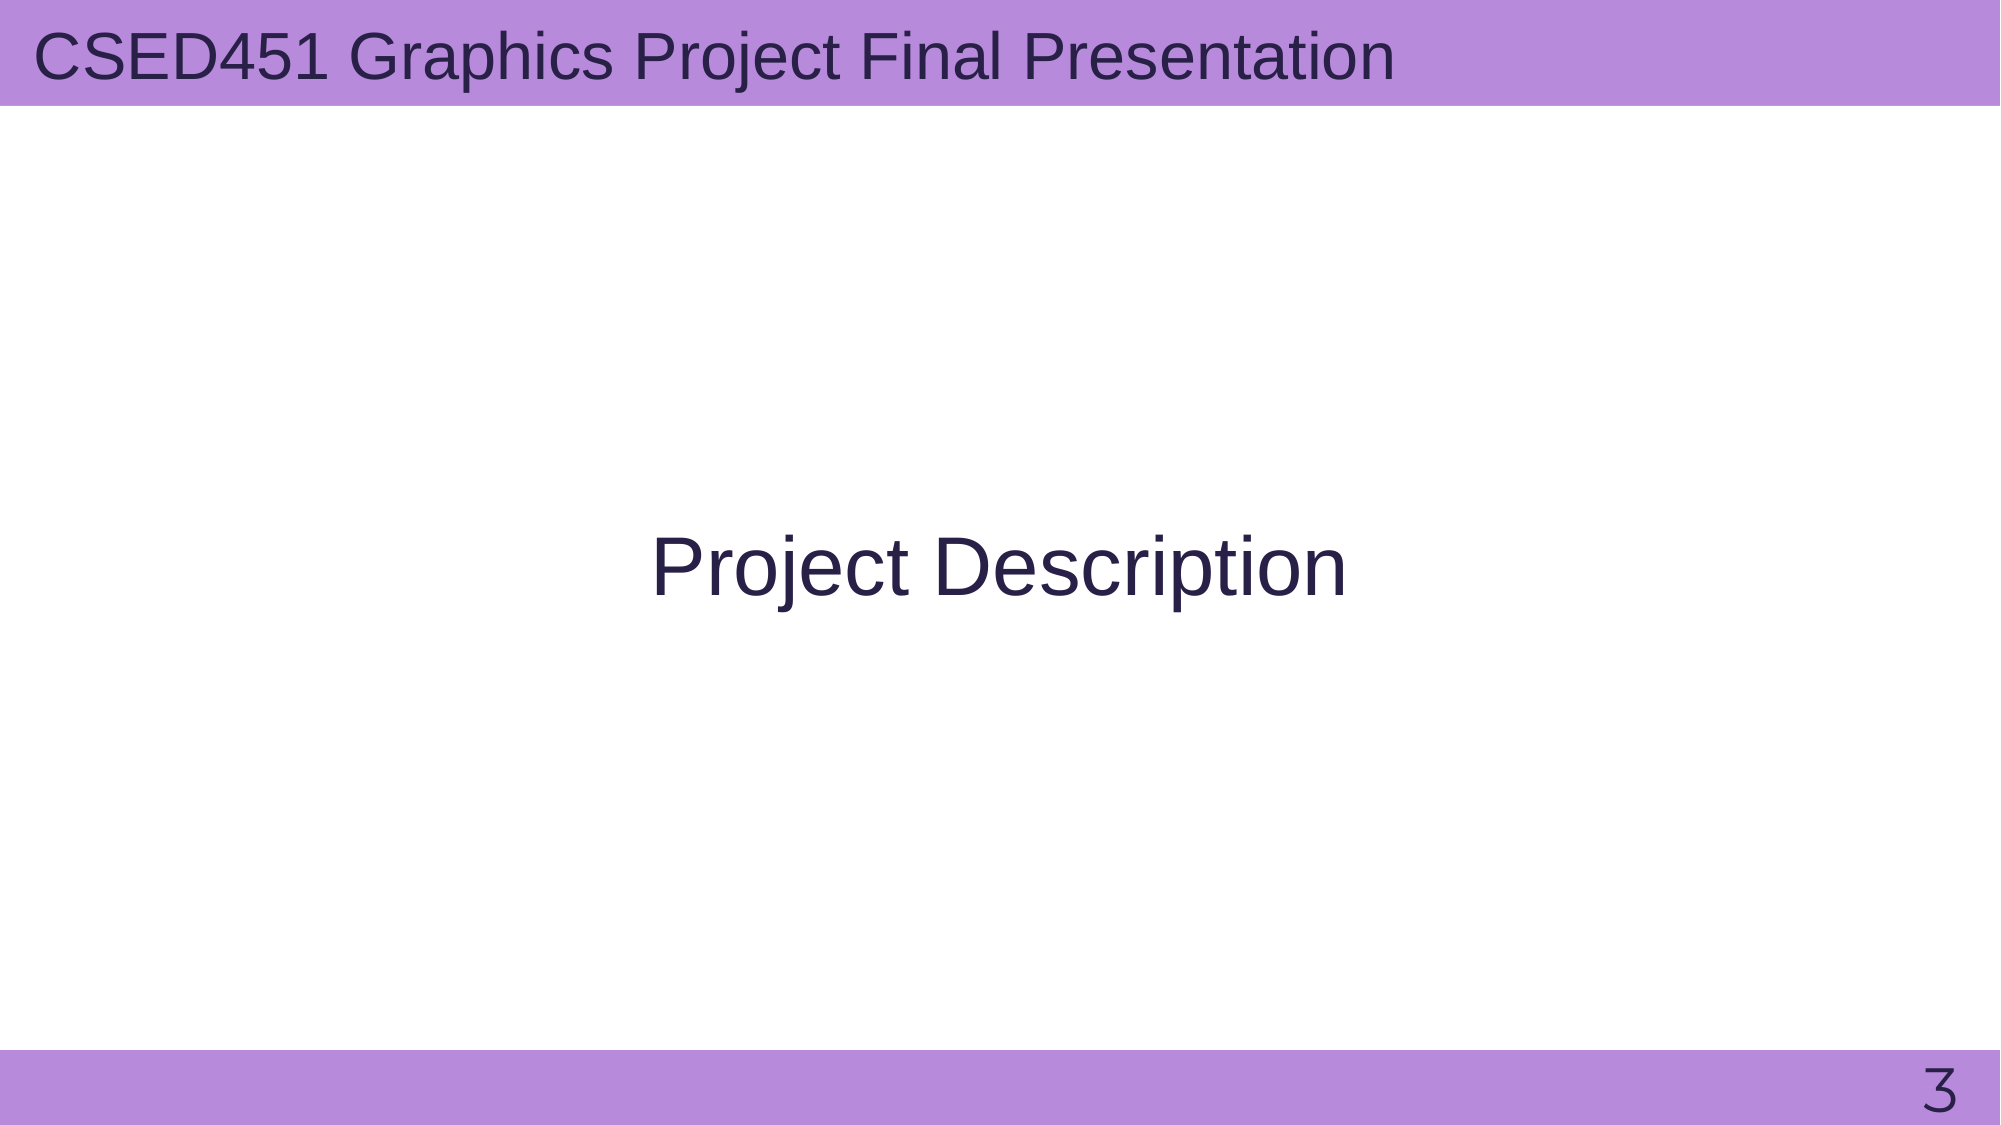

CSED451 Graphics Project Final Presentation
Project Description
3